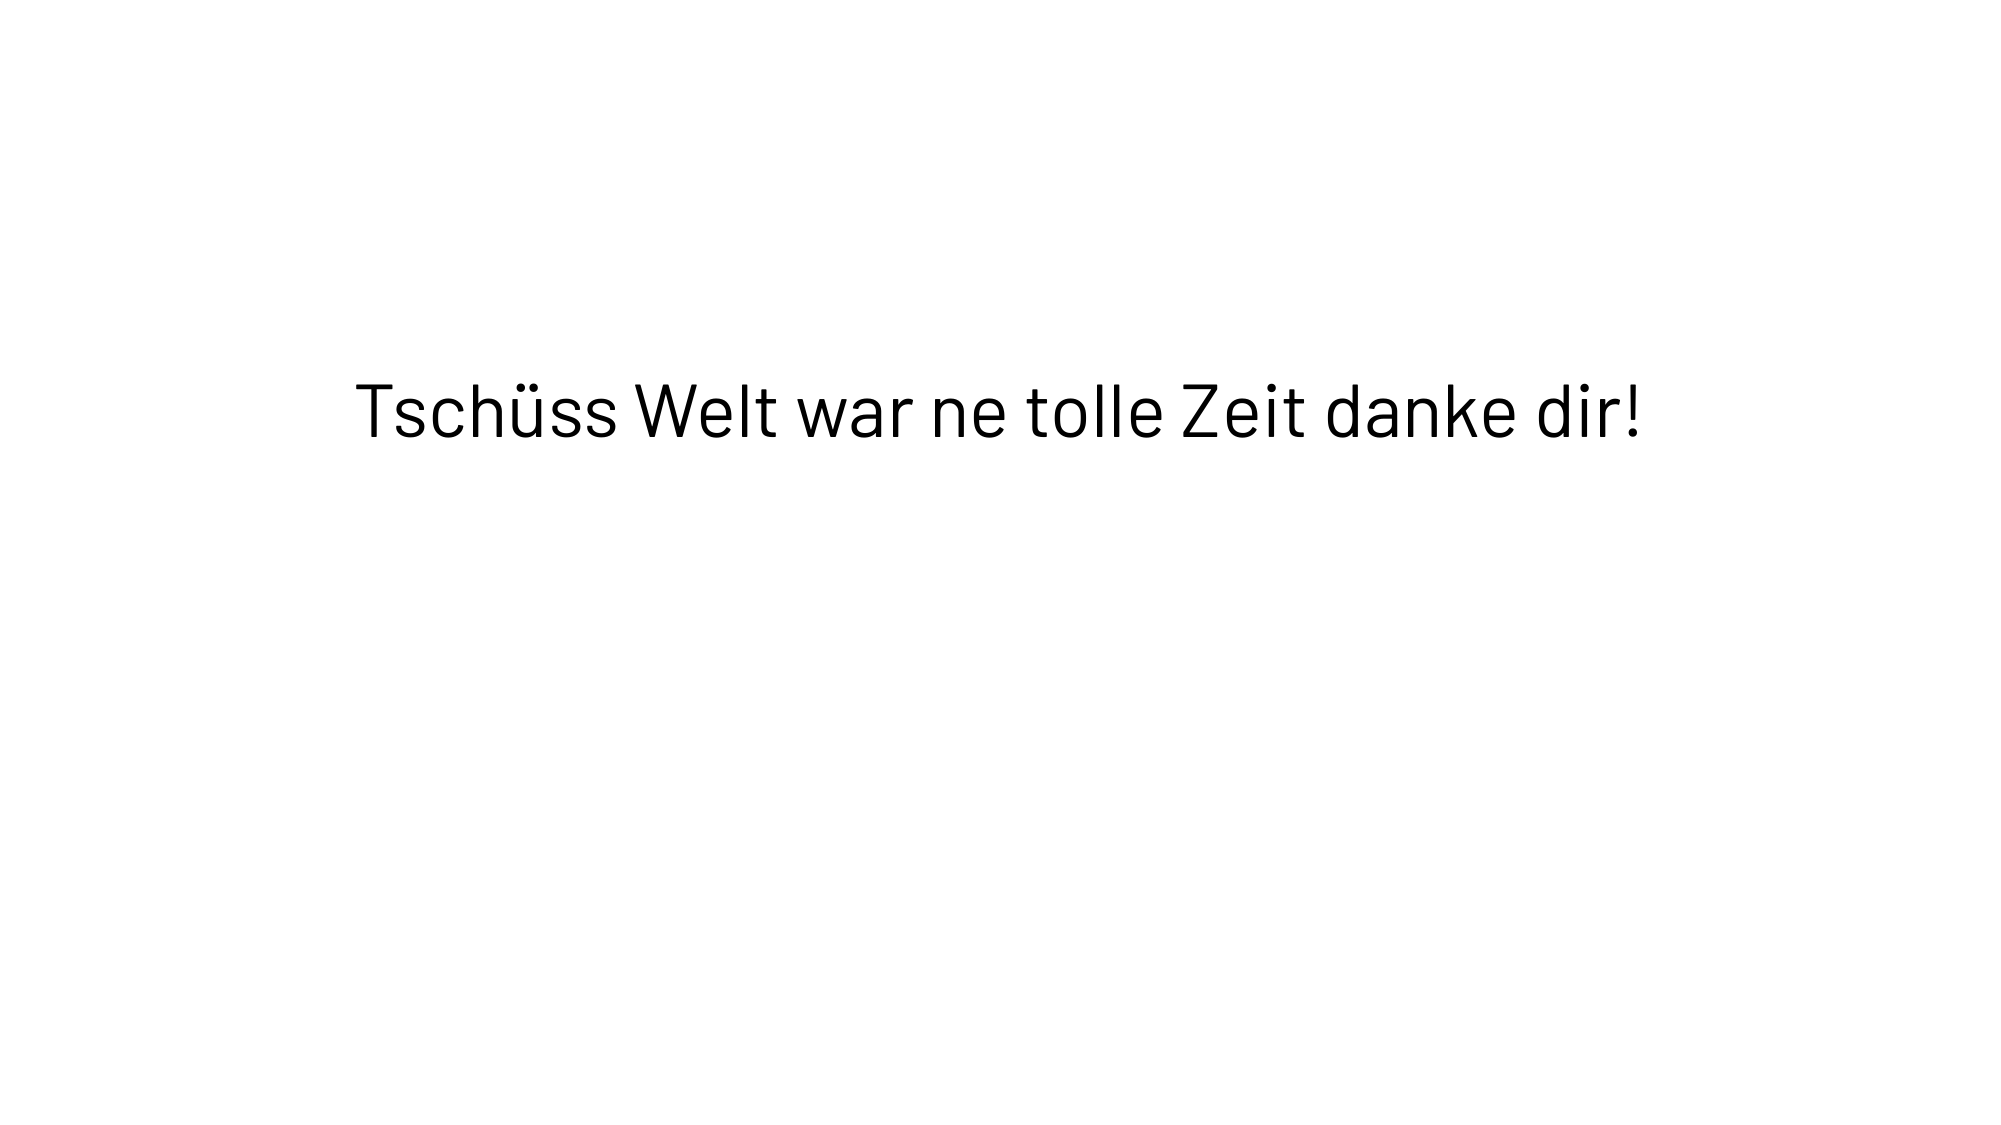

Tschüss Welt war ne tolle Zeit danke dir!